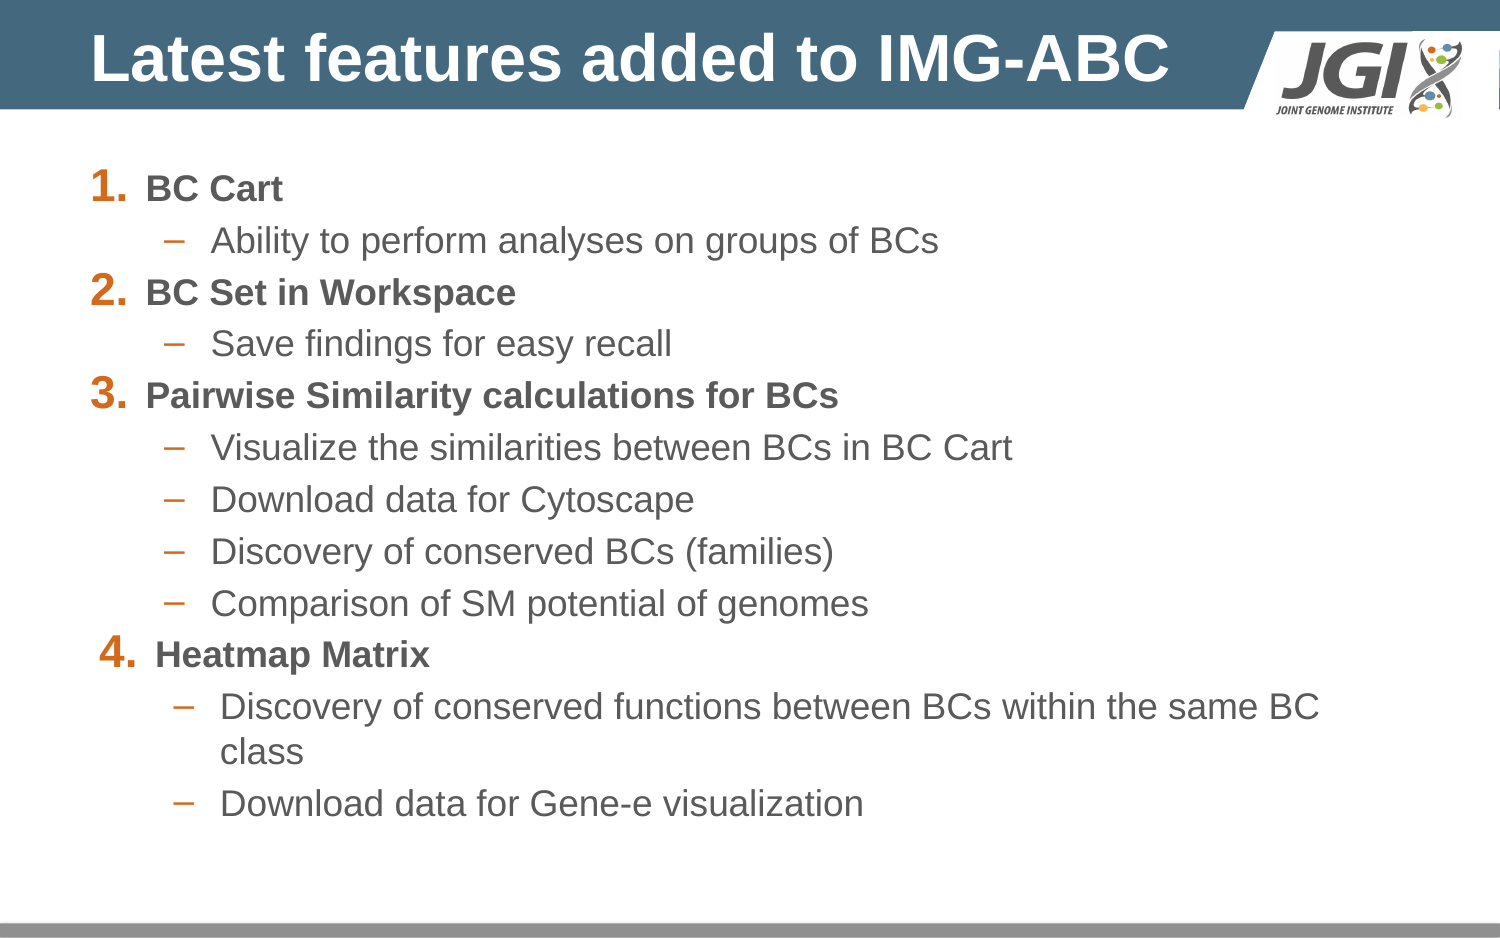

# Latest features added to IMG-ABC
BC Cart
Ability to perform analyses on groups of BCs
BC Set in Workspace
Save findings for easy recall
Pairwise Similarity calculations for BCs
Visualize the similarities between BCs in BC Cart
Download data for Cytoscape
Discovery of conserved BCs (families)
Comparison of SM potential of genomes
Heatmap Matrix
Discovery of conserved functions between BCs within the same BC class
Download data for Gene-e visualization